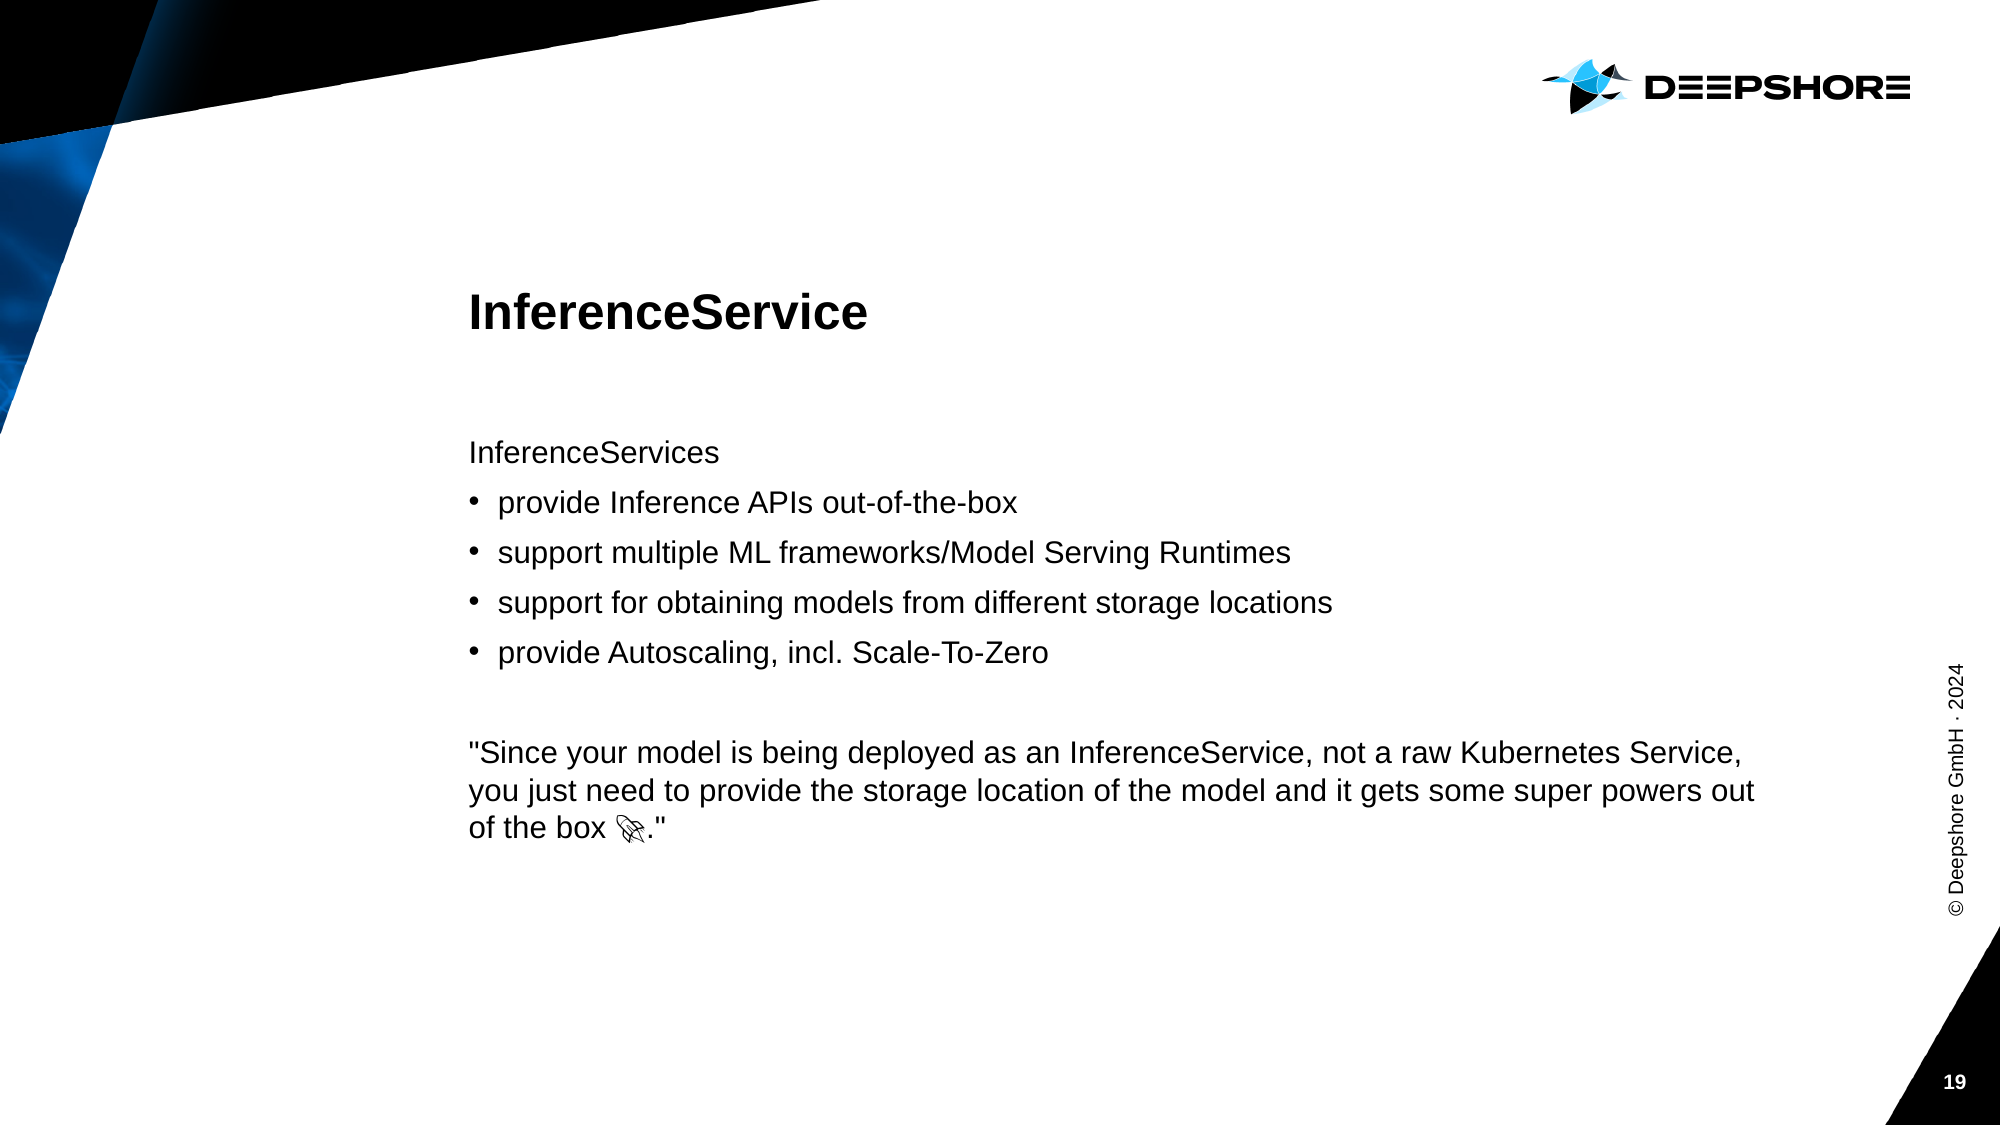

# InferenceService
InferenceServices
provide Inference APIs out-of-the-box
support multiple ML frameworks/Model Serving Runtimes
support for obtaining models from different storage locations
provide Autoscaling, incl. Scale-To-Zero

"Since your model is being deployed as an InferenceService, not a raw Kubernetes Service, you just need to provide the storage location of the model and it gets some super powers out of the box 🚀."
© Deepshore GmbH · 2024
19